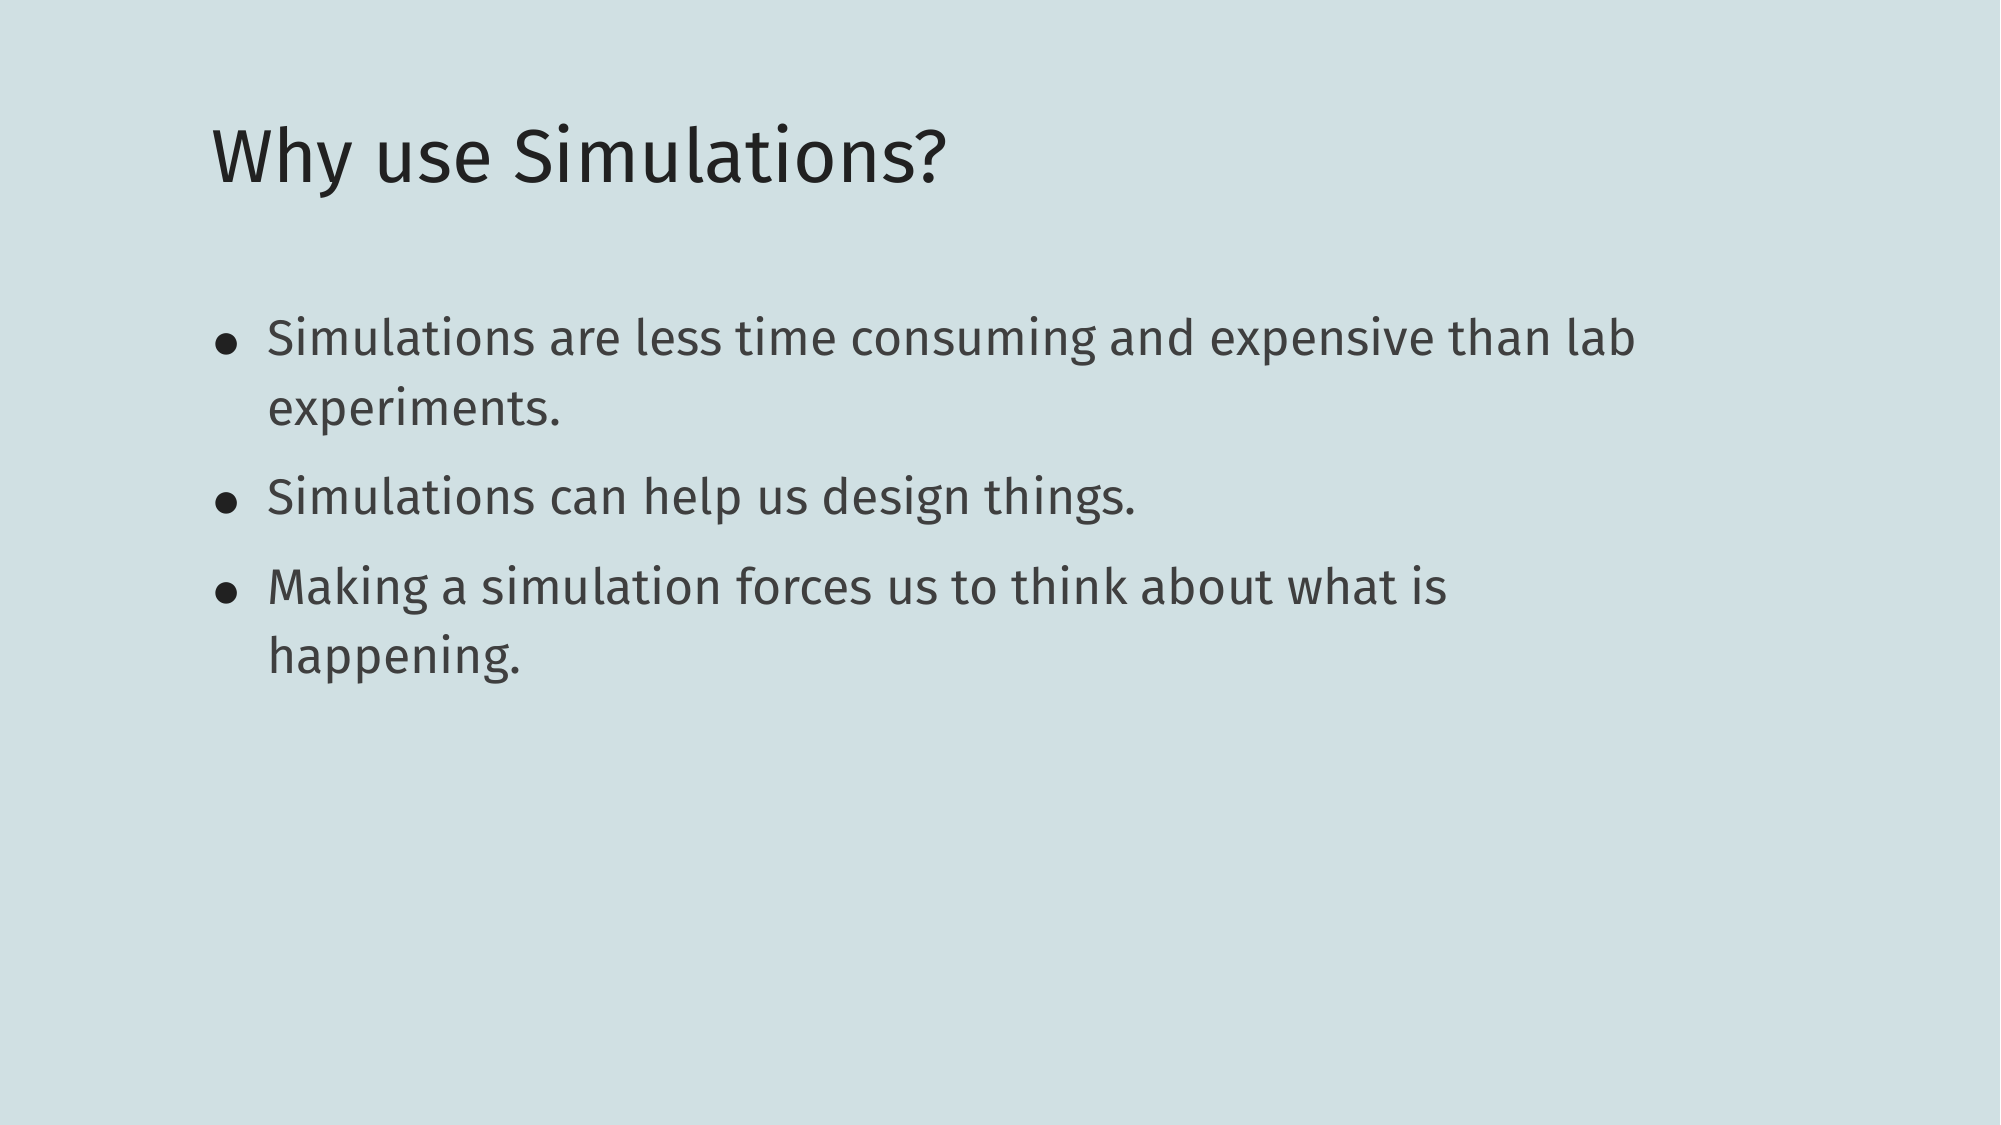

# Why use Simulations?
Simulations are less time consuming and expensive than lab experiments.
Simulations can help us design things.
Making a simulation forces us to think about what is happening.